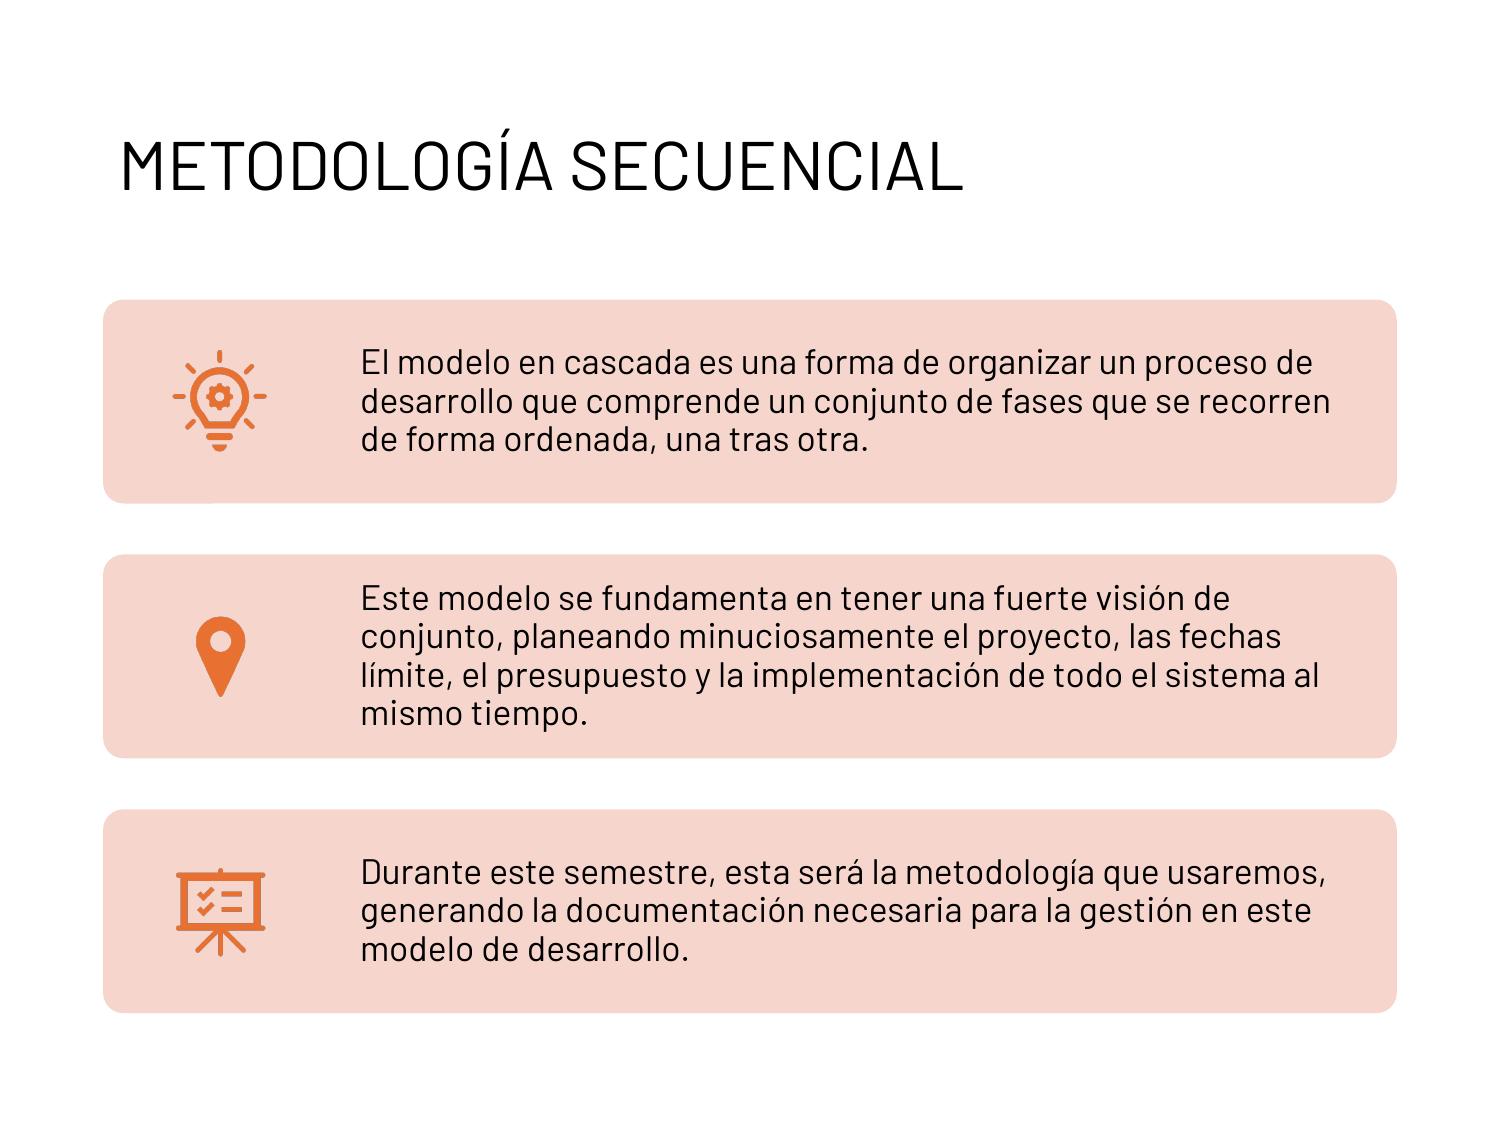

# METODOLOGÍA SECUENCIAL
El modelo en cascada es una forma de organizar un proceso de desarrollo que comprende un conjunto de fases que se recorren de forma ordenada, una tras otra.
Este modelo se fundamenta en tener una fuerte visión de conjunto, planeando minuciosamente el proyecto, las fechas límite, el presupuesto y la implementación de todo el sistema al mismo tiempo.
Durante este semestre, esta será la metodología que usaremos, generando la documentación necesaria para la gestión en este modelo de desarrollo.